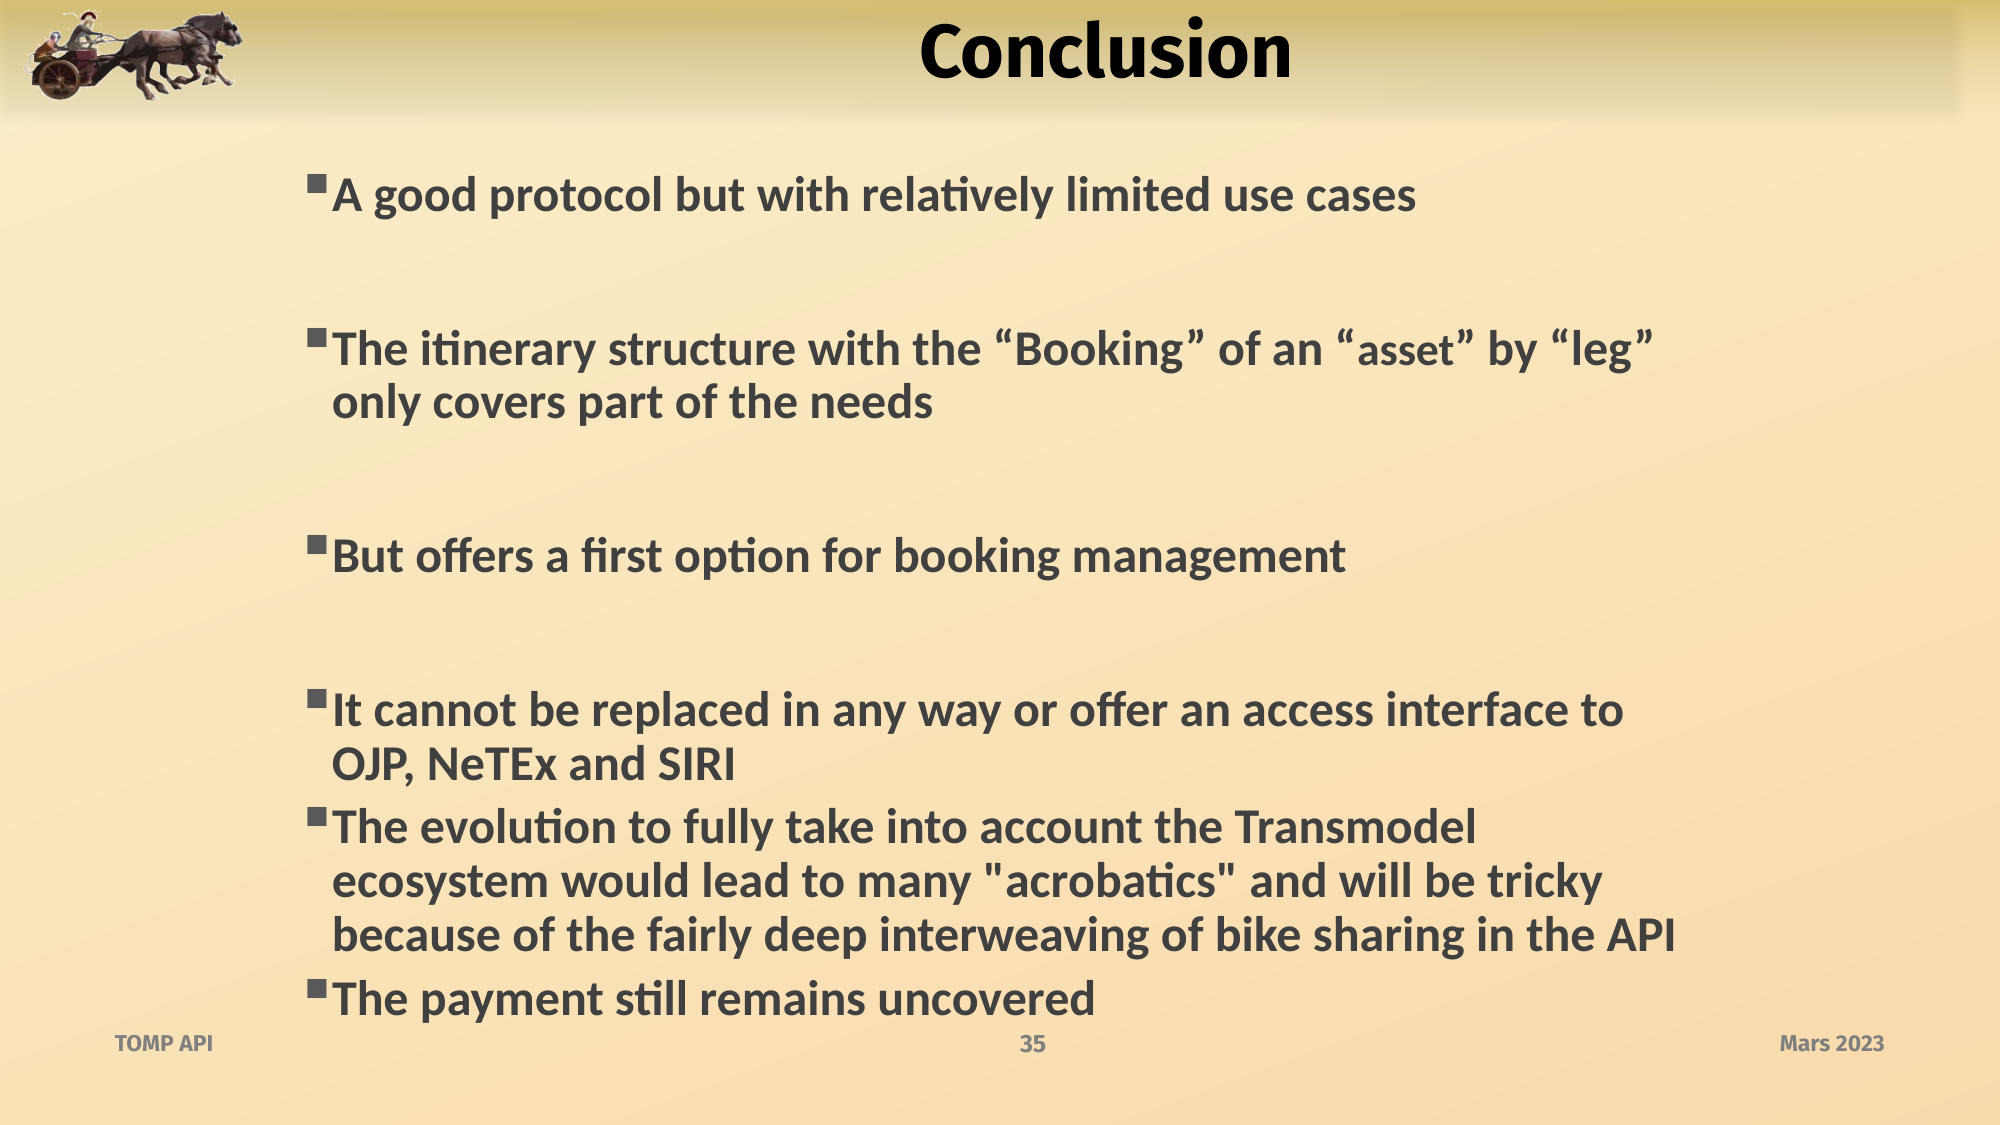

# Conclusion
A good protocol but with relatively limited use cases

The itinerary structure with the “Booking” of an “asset” by “leg” only covers part of the needs

But offers a first option for booking management

It cannot be replaced in any way or offer an access interface to OJP, NeTEx and SIRI
The evolution to fully take into account the Transmodel ecosystem would lead to many "acrobatics" and will be tricky because of the fairly deep interweaving of bike sharing in the API
The payment still remains uncovered
TOMP API
35
Mars 2023